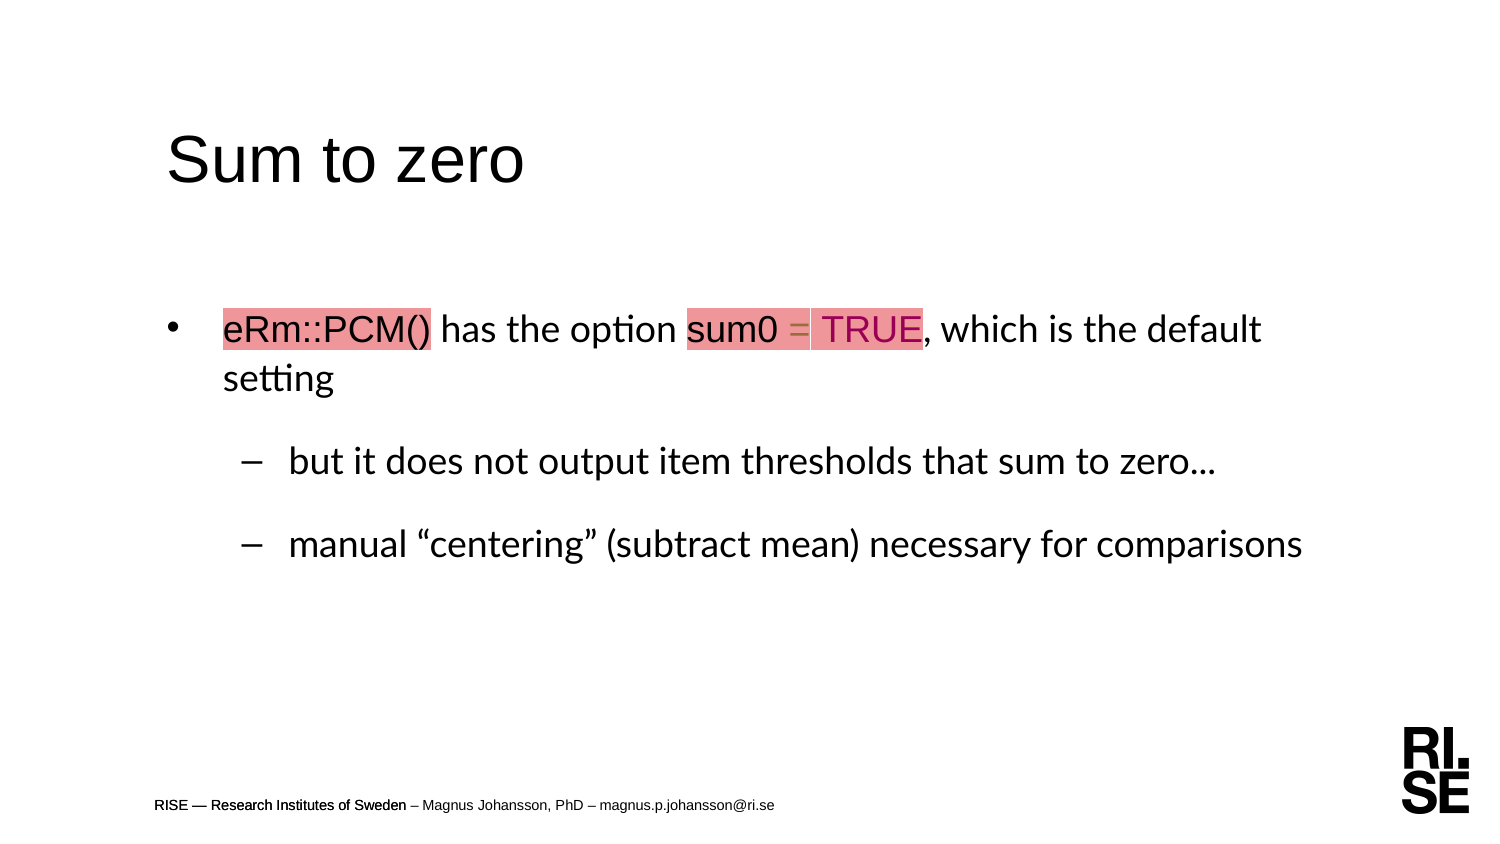

# Sum to zero
eRm::PCM() has the option sum0 = TRUE, which is the default setting
but it does not output item thresholds that sum to zero...
manual “centering” (subtract mean) necessary for comparisons
RISE — Research Institutes of Sweden
RISE — Research Institutes of Sweden – Magnus Johansson, PhD – magnus.p.johansson@ri.se